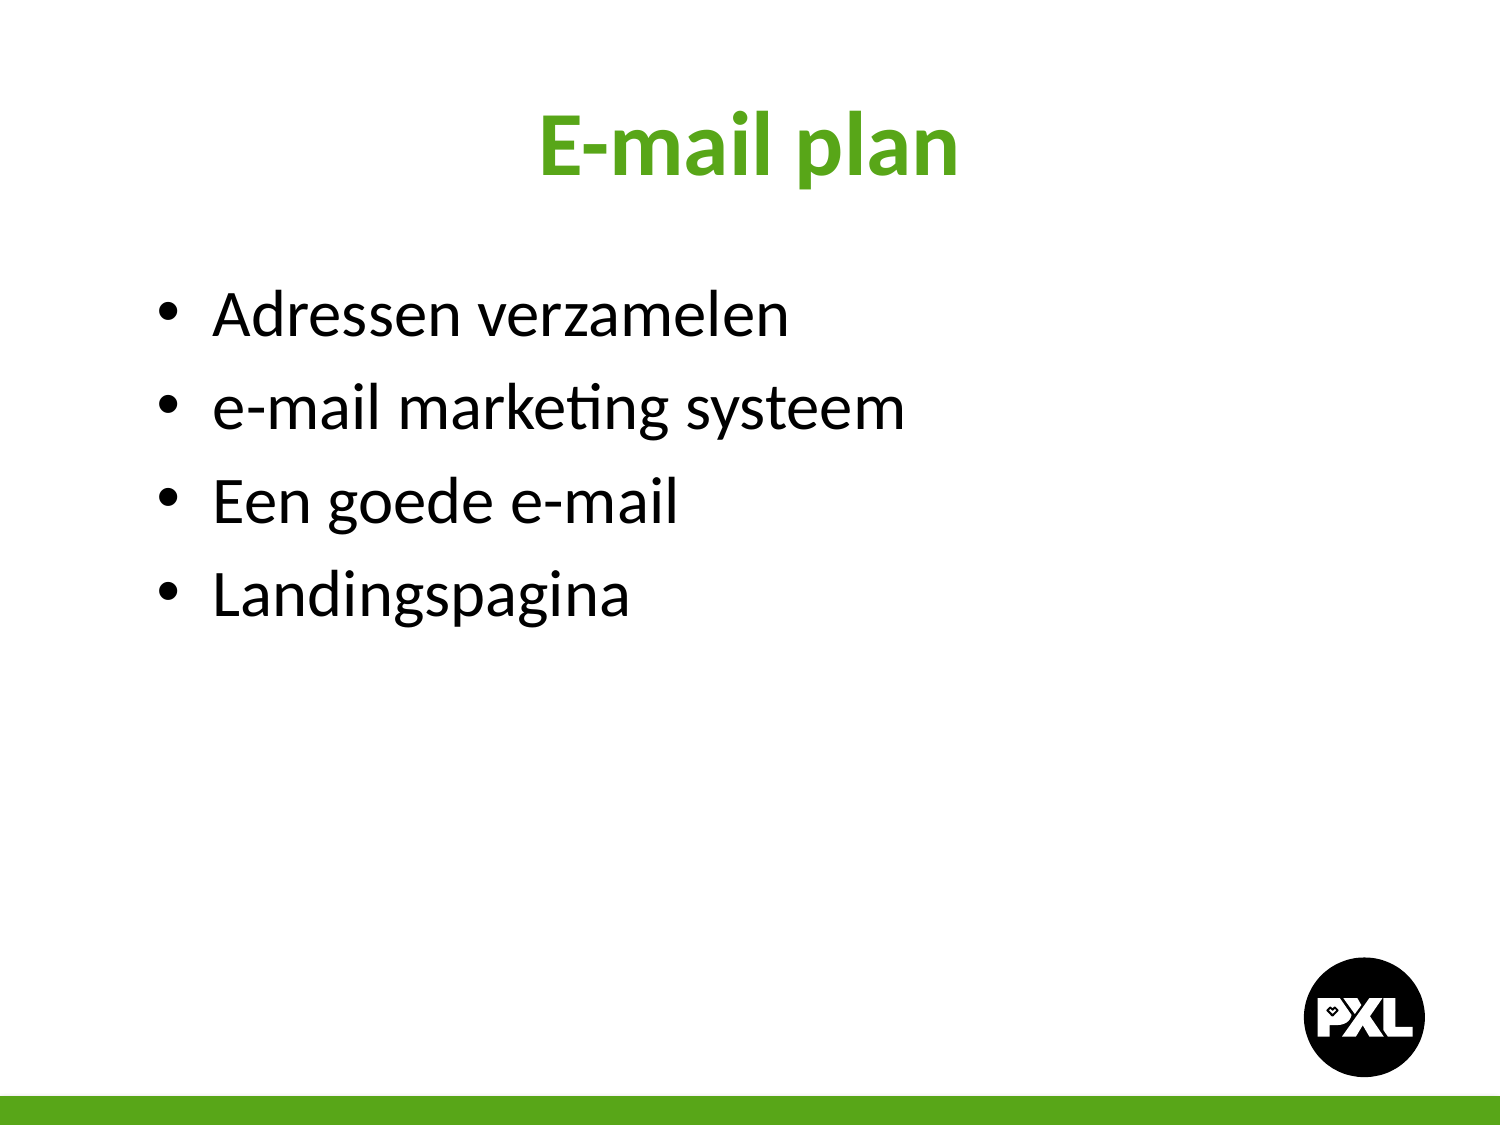

# E-mail plan
Adressen verzamelen
e-mail marketing systeem
Een goede e-mail
Landingspagina